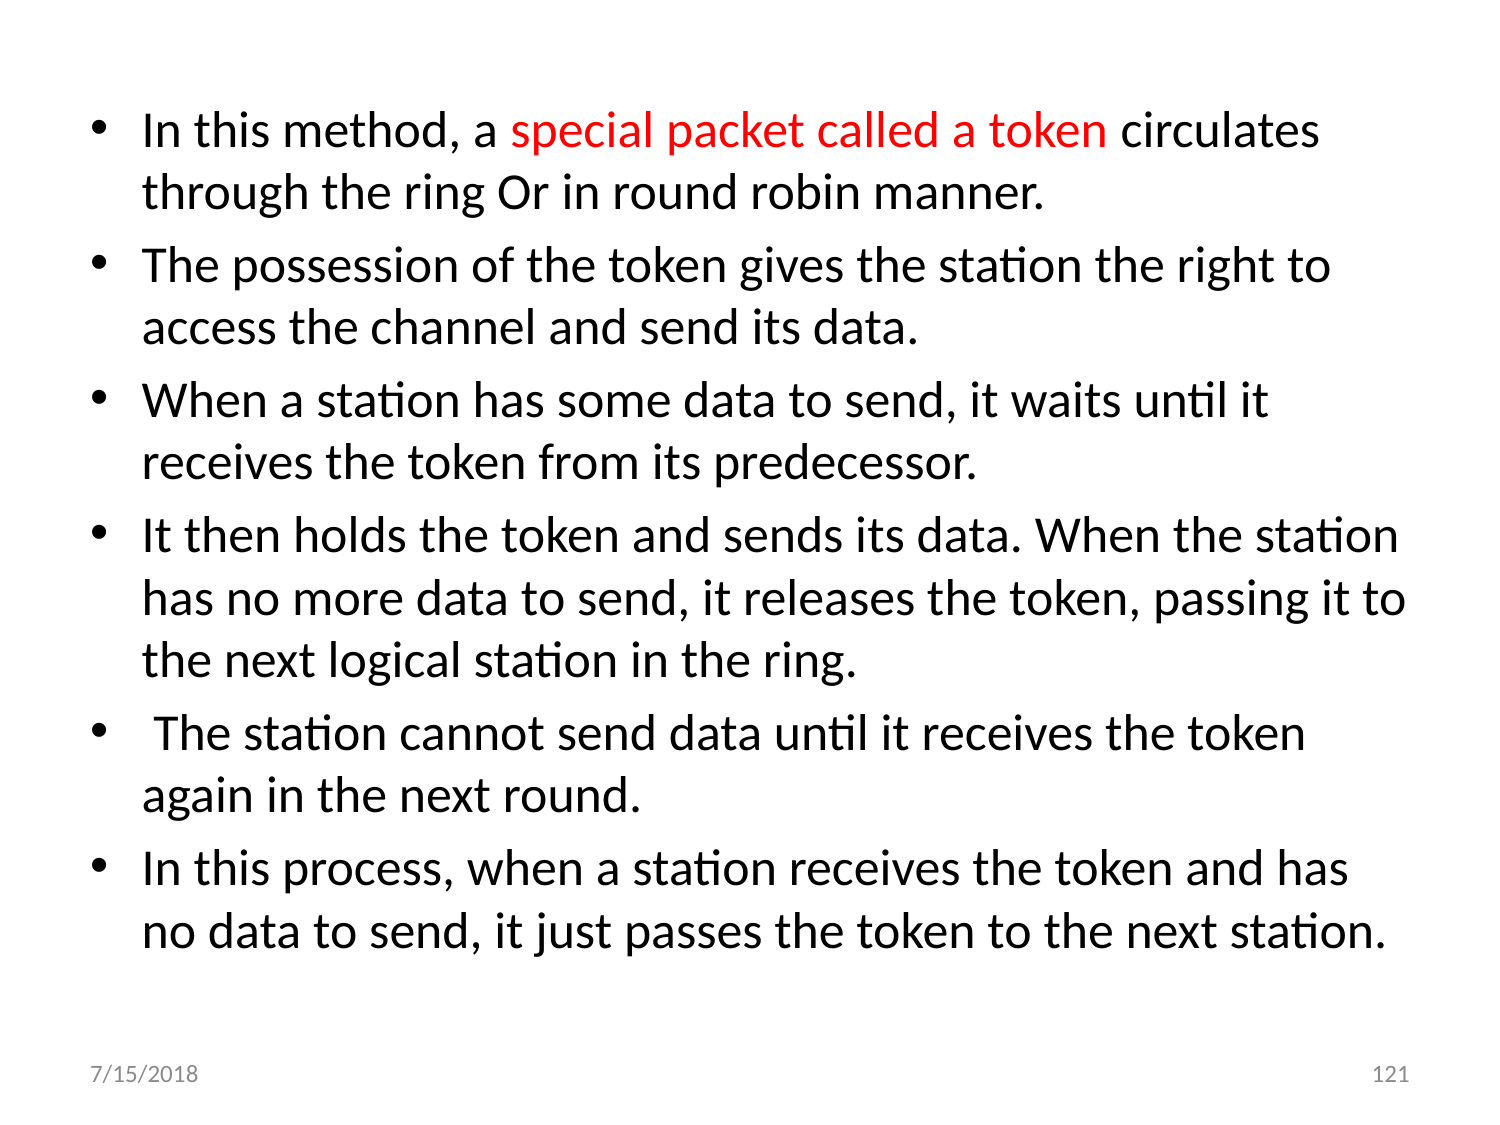

In this method, a special packet called a token circulates through the ring Or in round robin manner.
The possession of the token gives the station the right to access the channel and send its data.
When a station has some data to send, it waits until it receives the token from its predecessor.
It then holds the token and sends its data. When the station has no more data to send, it releases the token, passing it to the next logical station in the ring.
 The station cannot send data until it receives the token again in the next round.
In this process, when a station receives the token and has no data to send, it just passes the token to the next station.
7/15/2018
121